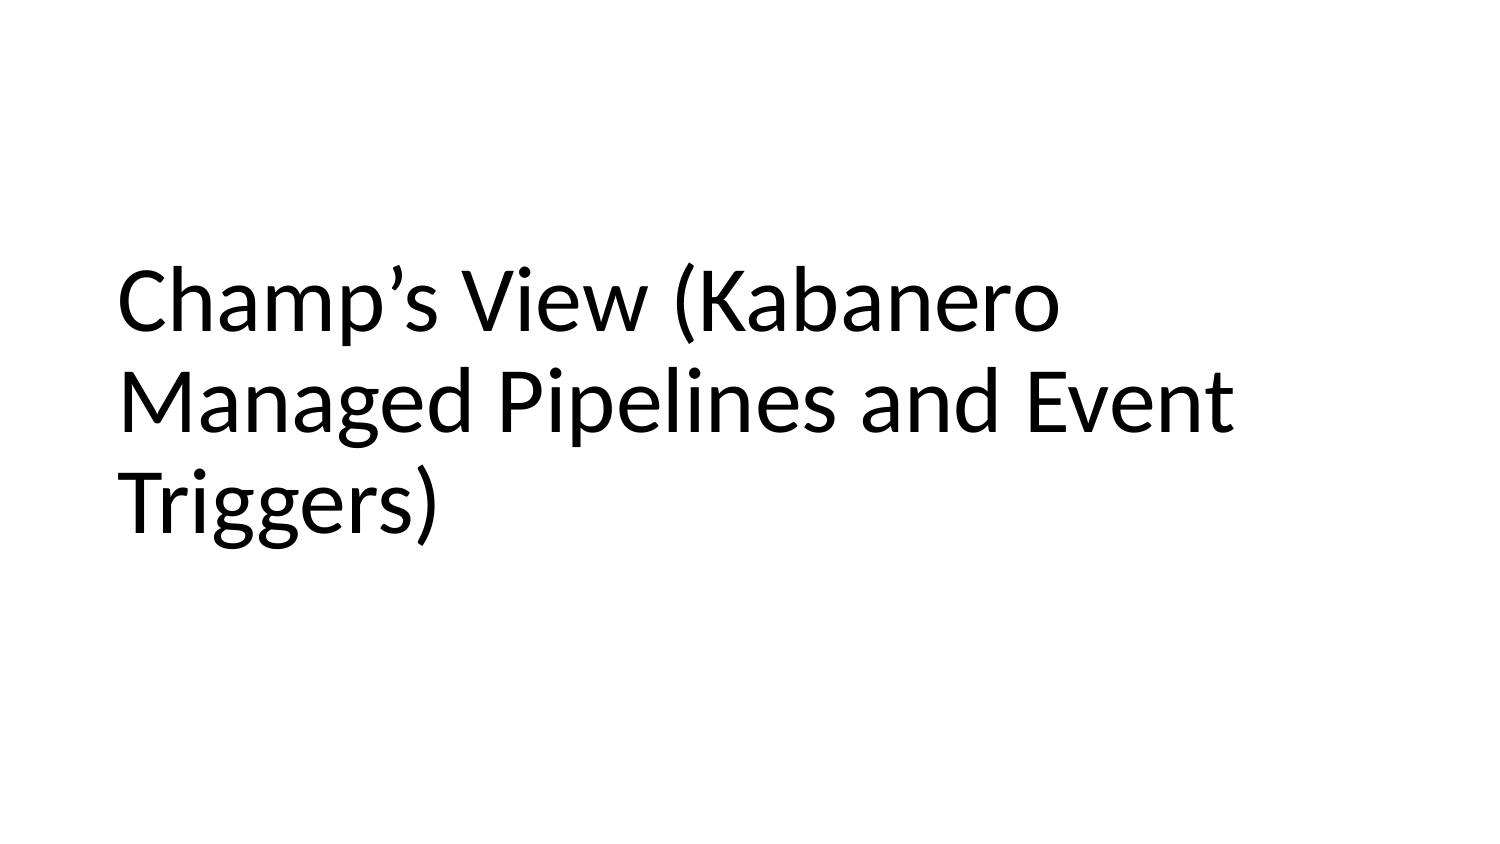

# Champ’s View (Kabanero Managed Pipelines and Event Triggers)